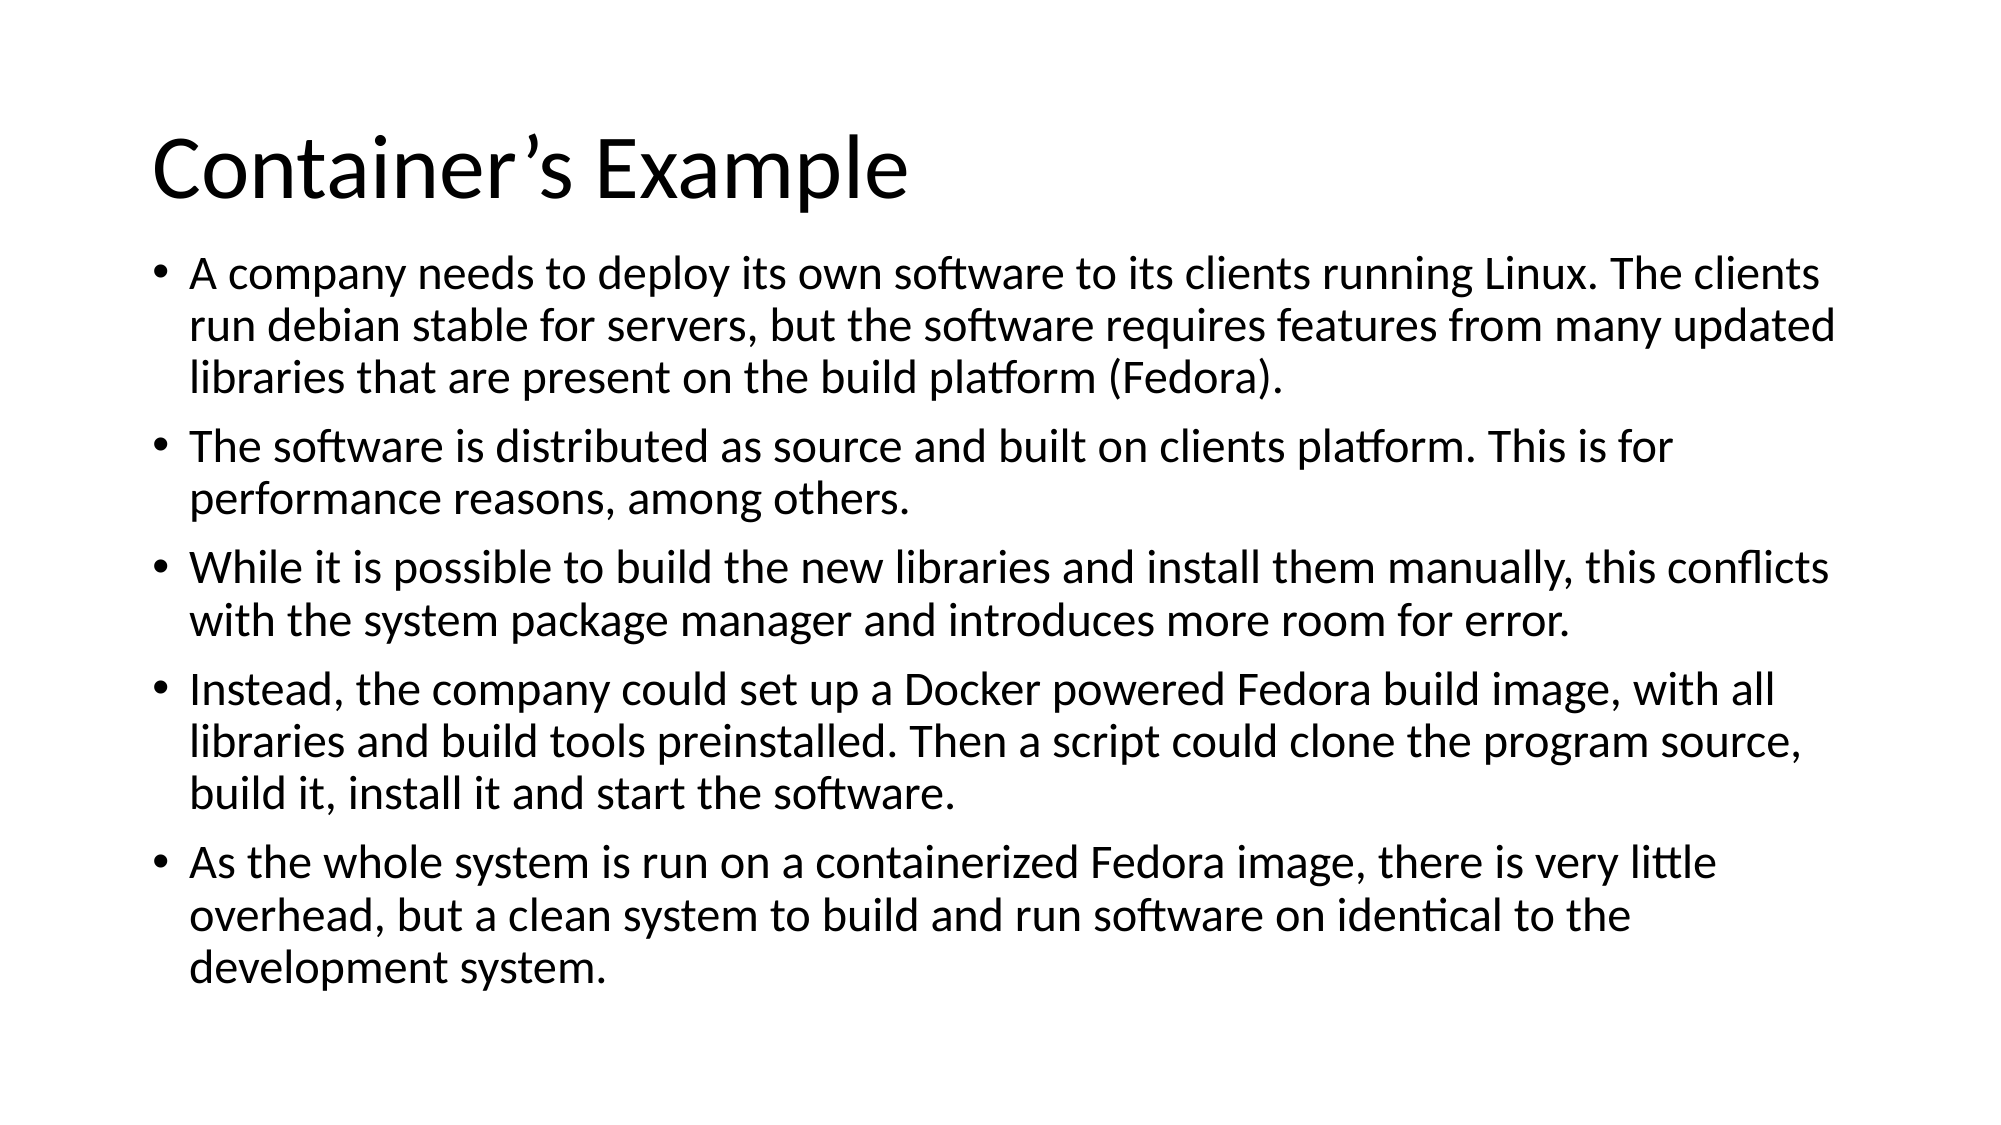

# Container’s Example
A company needs to deploy its own software to its clients running Linux. The clients run debian stable for servers, but the software requires features from many updated libraries that are present on the build platform (Fedora).
The software is distributed as source and built on clients platform. This is for performance reasons, among others.
While it is possible to build the new libraries and install them manually, this conflicts with the system package manager and introduces more room for error.
Instead, the company could set up a Docker powered Fedora build image, with all libraries and build tools preinstalled. Then a script could clone the program source, build it, install it and start the software.
As the whole system is run on a containerized Fedora image, there is very little overhead, but a clean system to build and run software on identical to the development system.